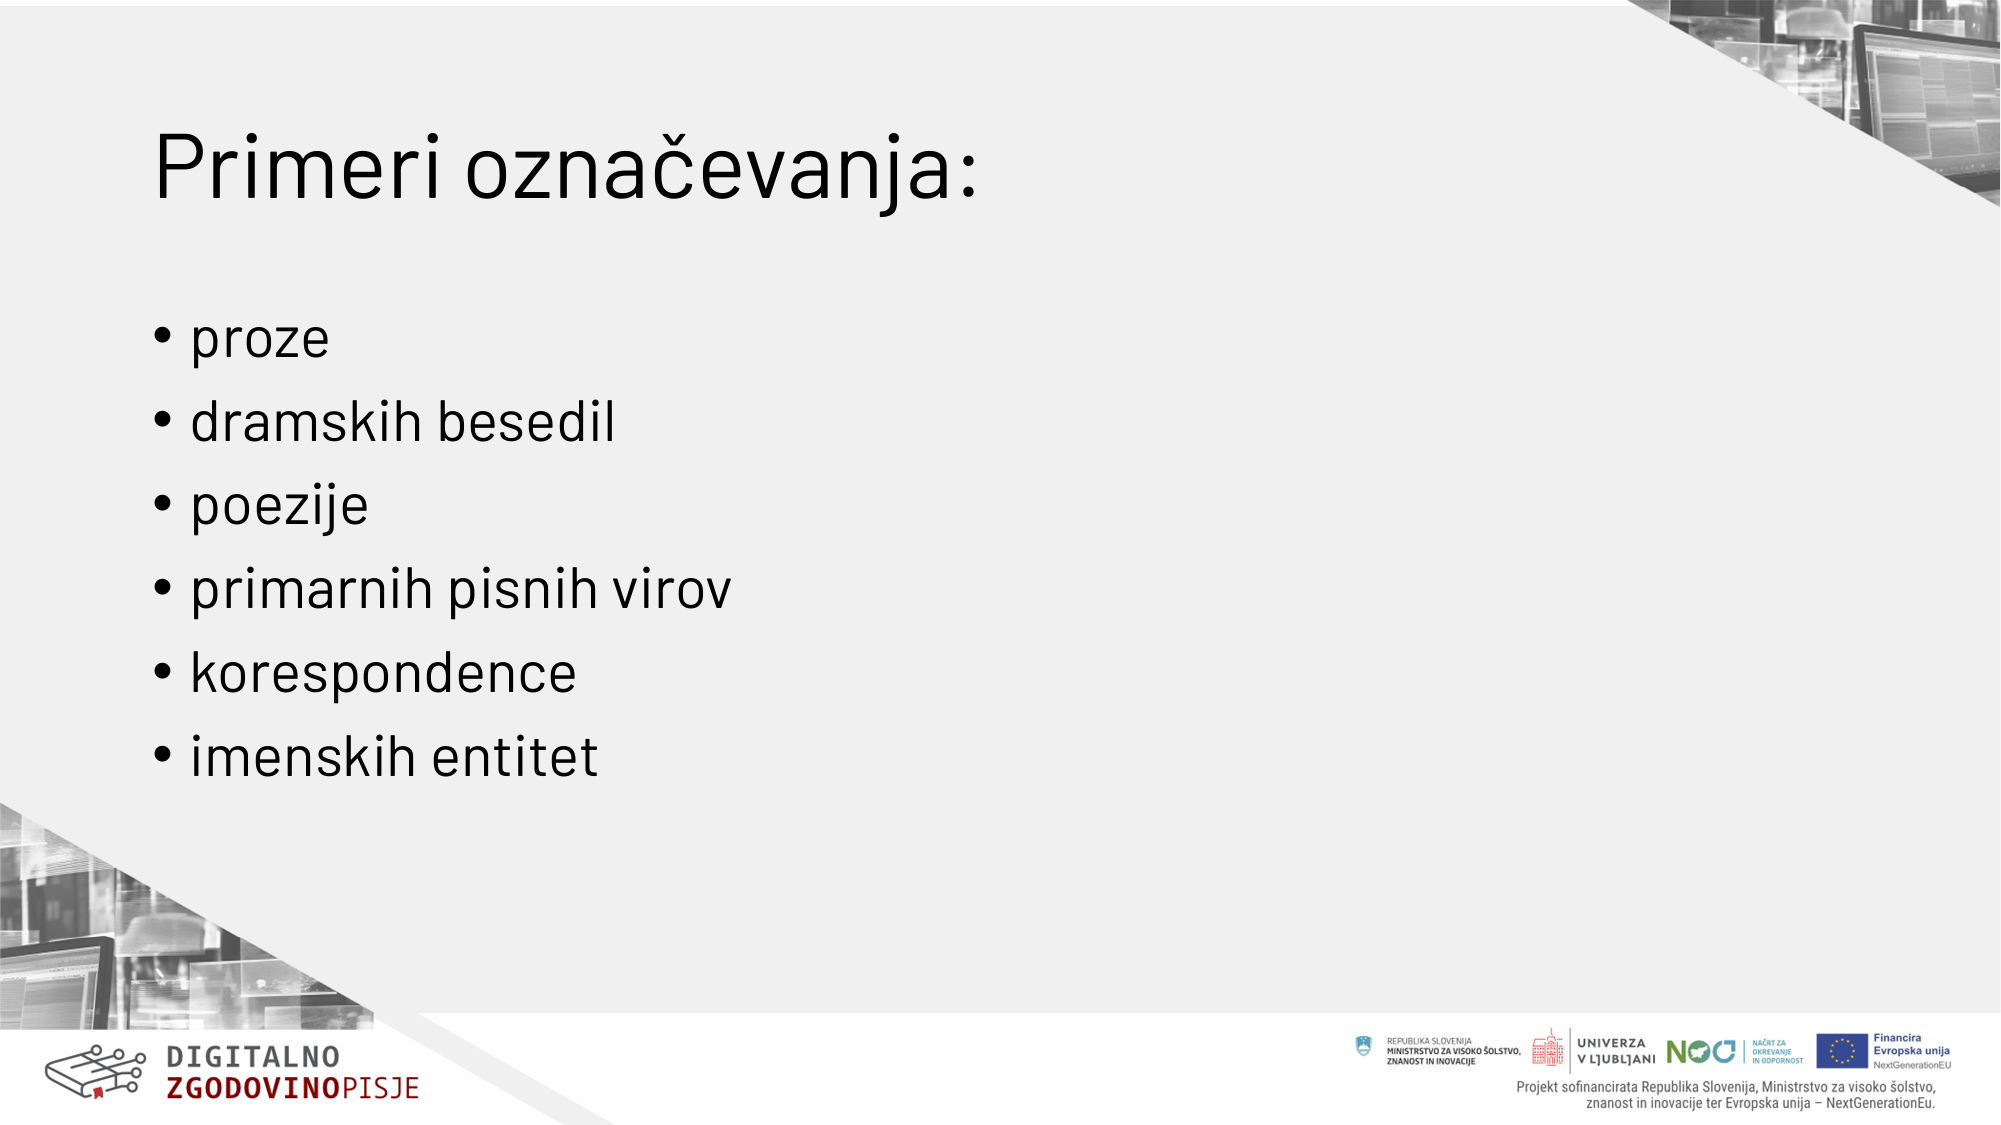

# Primeri označevanja:
proze
dramskih besedil
poezije
primarnih pisnih virov
korespondence
imenskih entitet